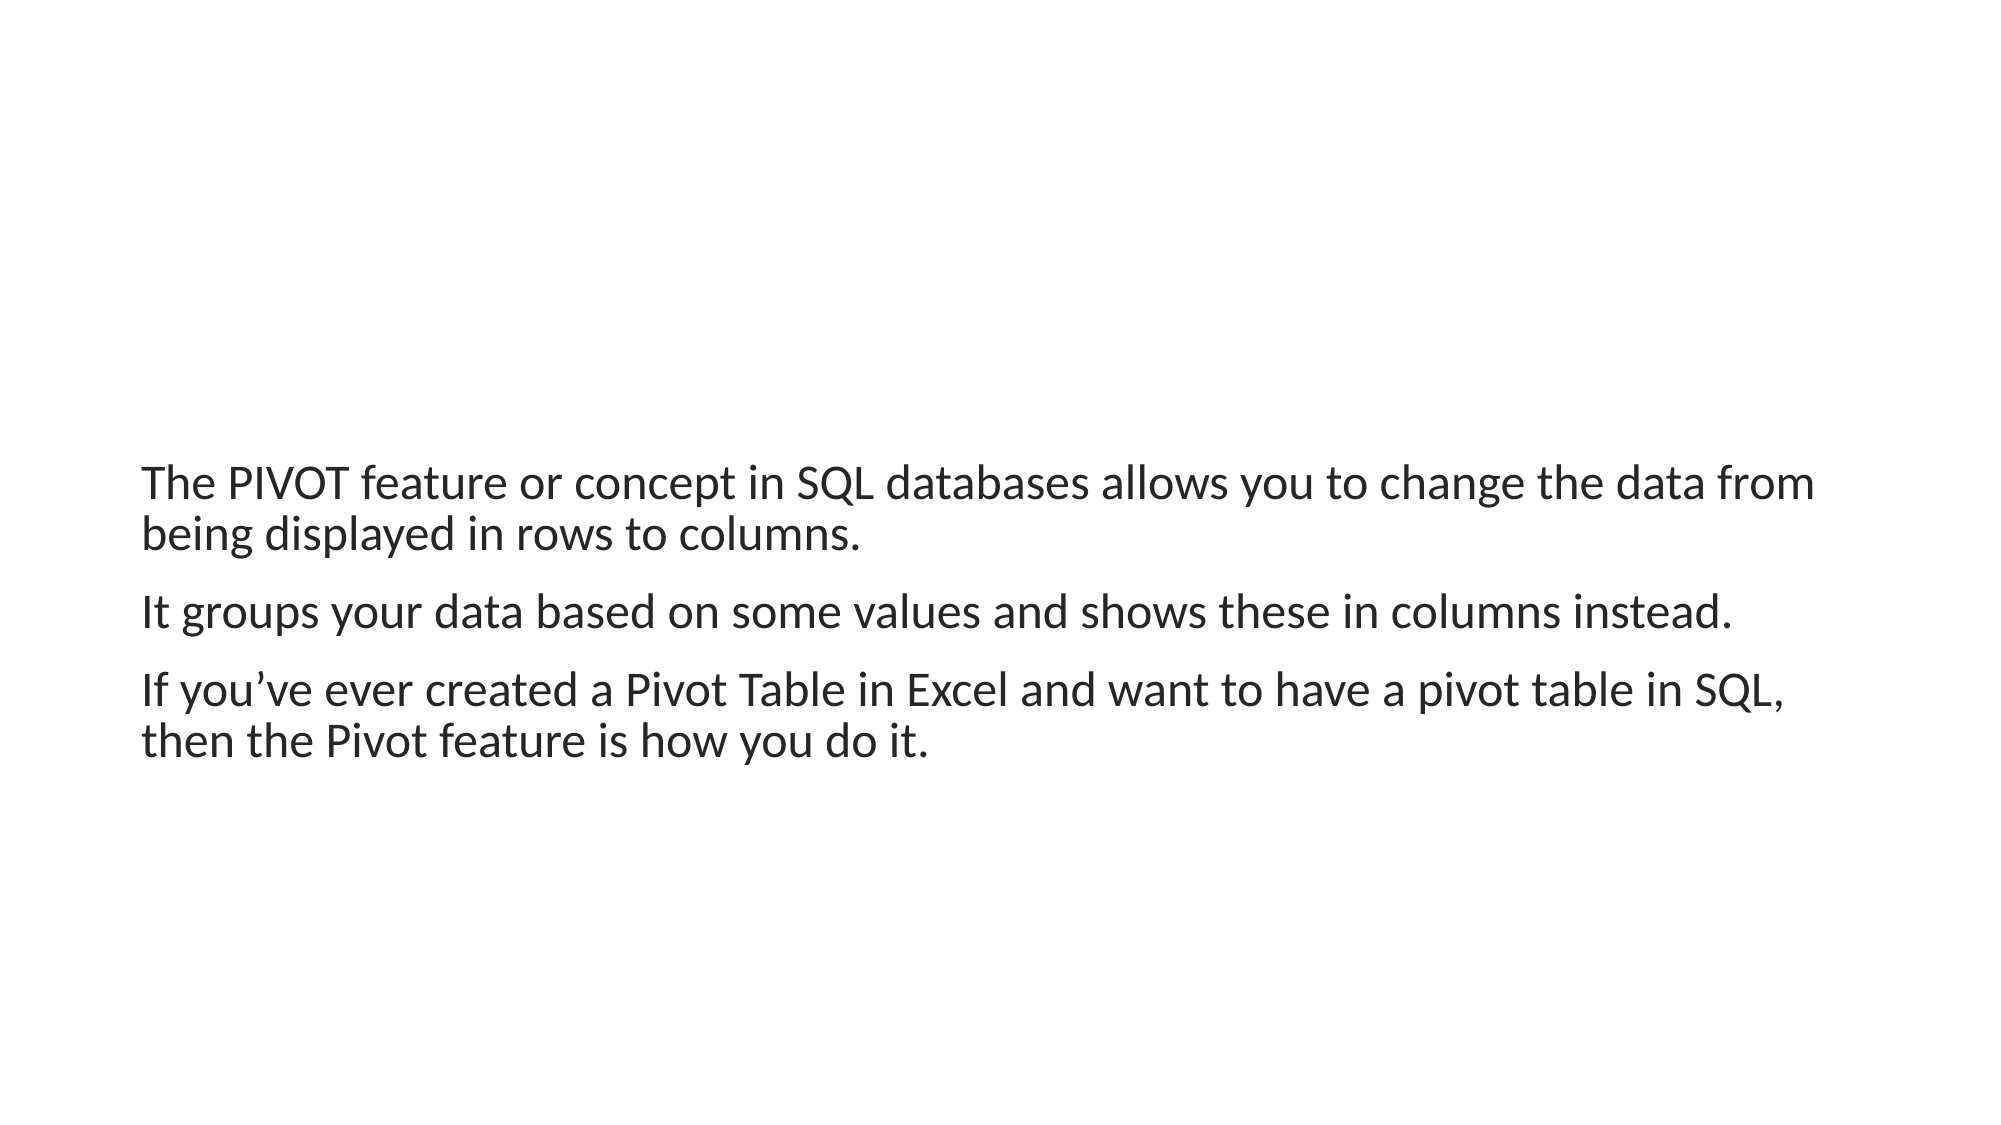

#
The PIVOT feature or concept in SQL databases allows you to change the data from being displayed in rows to columns.
It groups your data based on some values and shows these in columns instead.
If you’ve ever created a Pivot Table in Excel and want to have a pivot table in SQL, then the Pivot feature is how you do it.